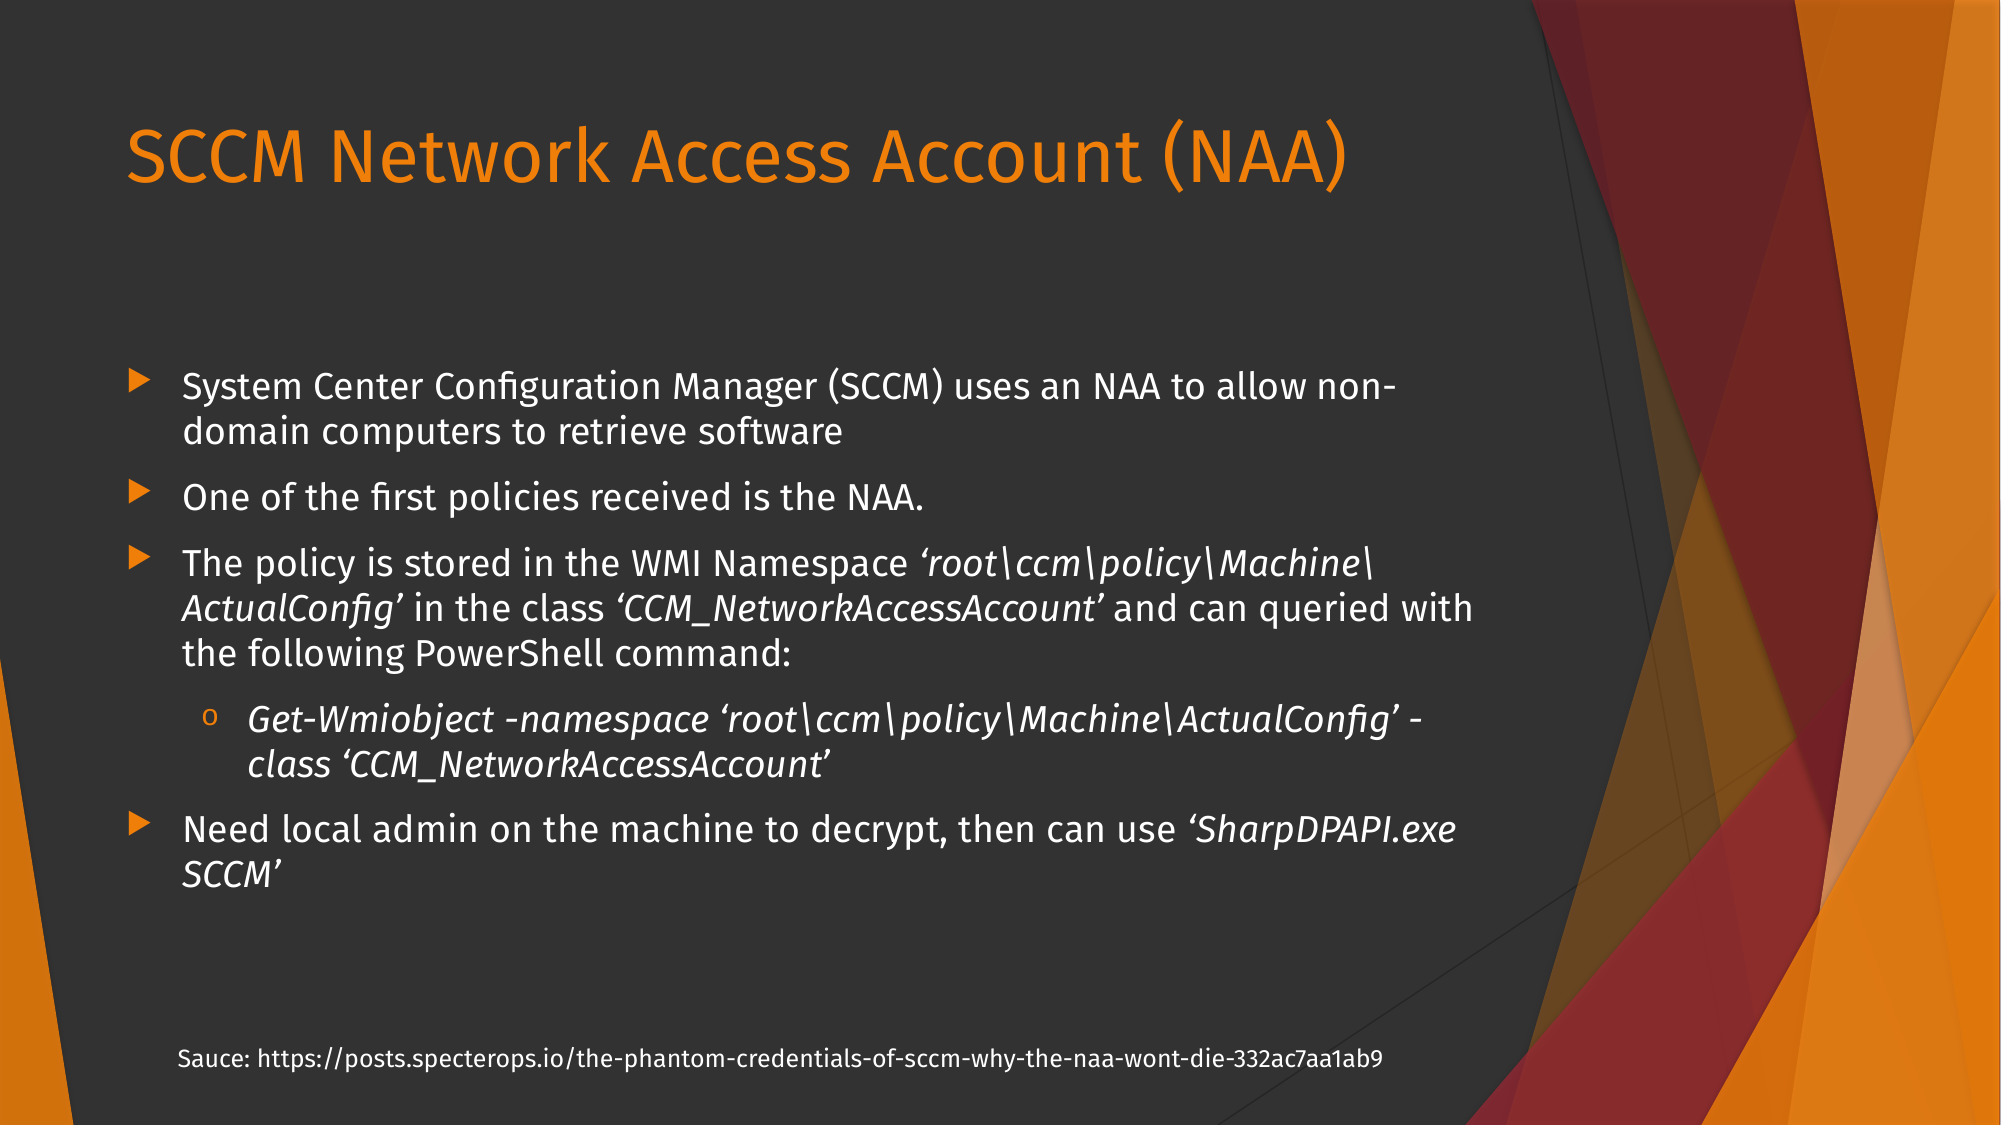

# SCCM Network Access Account (NAA)
System Center Configuration Manager (SCCM) uses an NAA to allow non-domain computers to retrieve software
One of the first policies received is the NAA.
The policy is stored in the WMI Namespace ‘root\ccm\policy\Machine\ActualConfig’ in the class ‘CCM_NetworkAccessAccount’ and can queried with the following PowerShell command:
Get-Wmiobject -namespace ‘root\ccm\policy\Machine\ActualConfig’ -class ‘CCM_NetworkAccessAccount’
Need local admin on the machine to decrypt, then can use ‘SharpDPAPI.exe SCCM’
Sauce: https://posts.specterops.io/the-phantom-credentials-of-sccm-why-the-naa-wont-die-332ac7aa1ab9